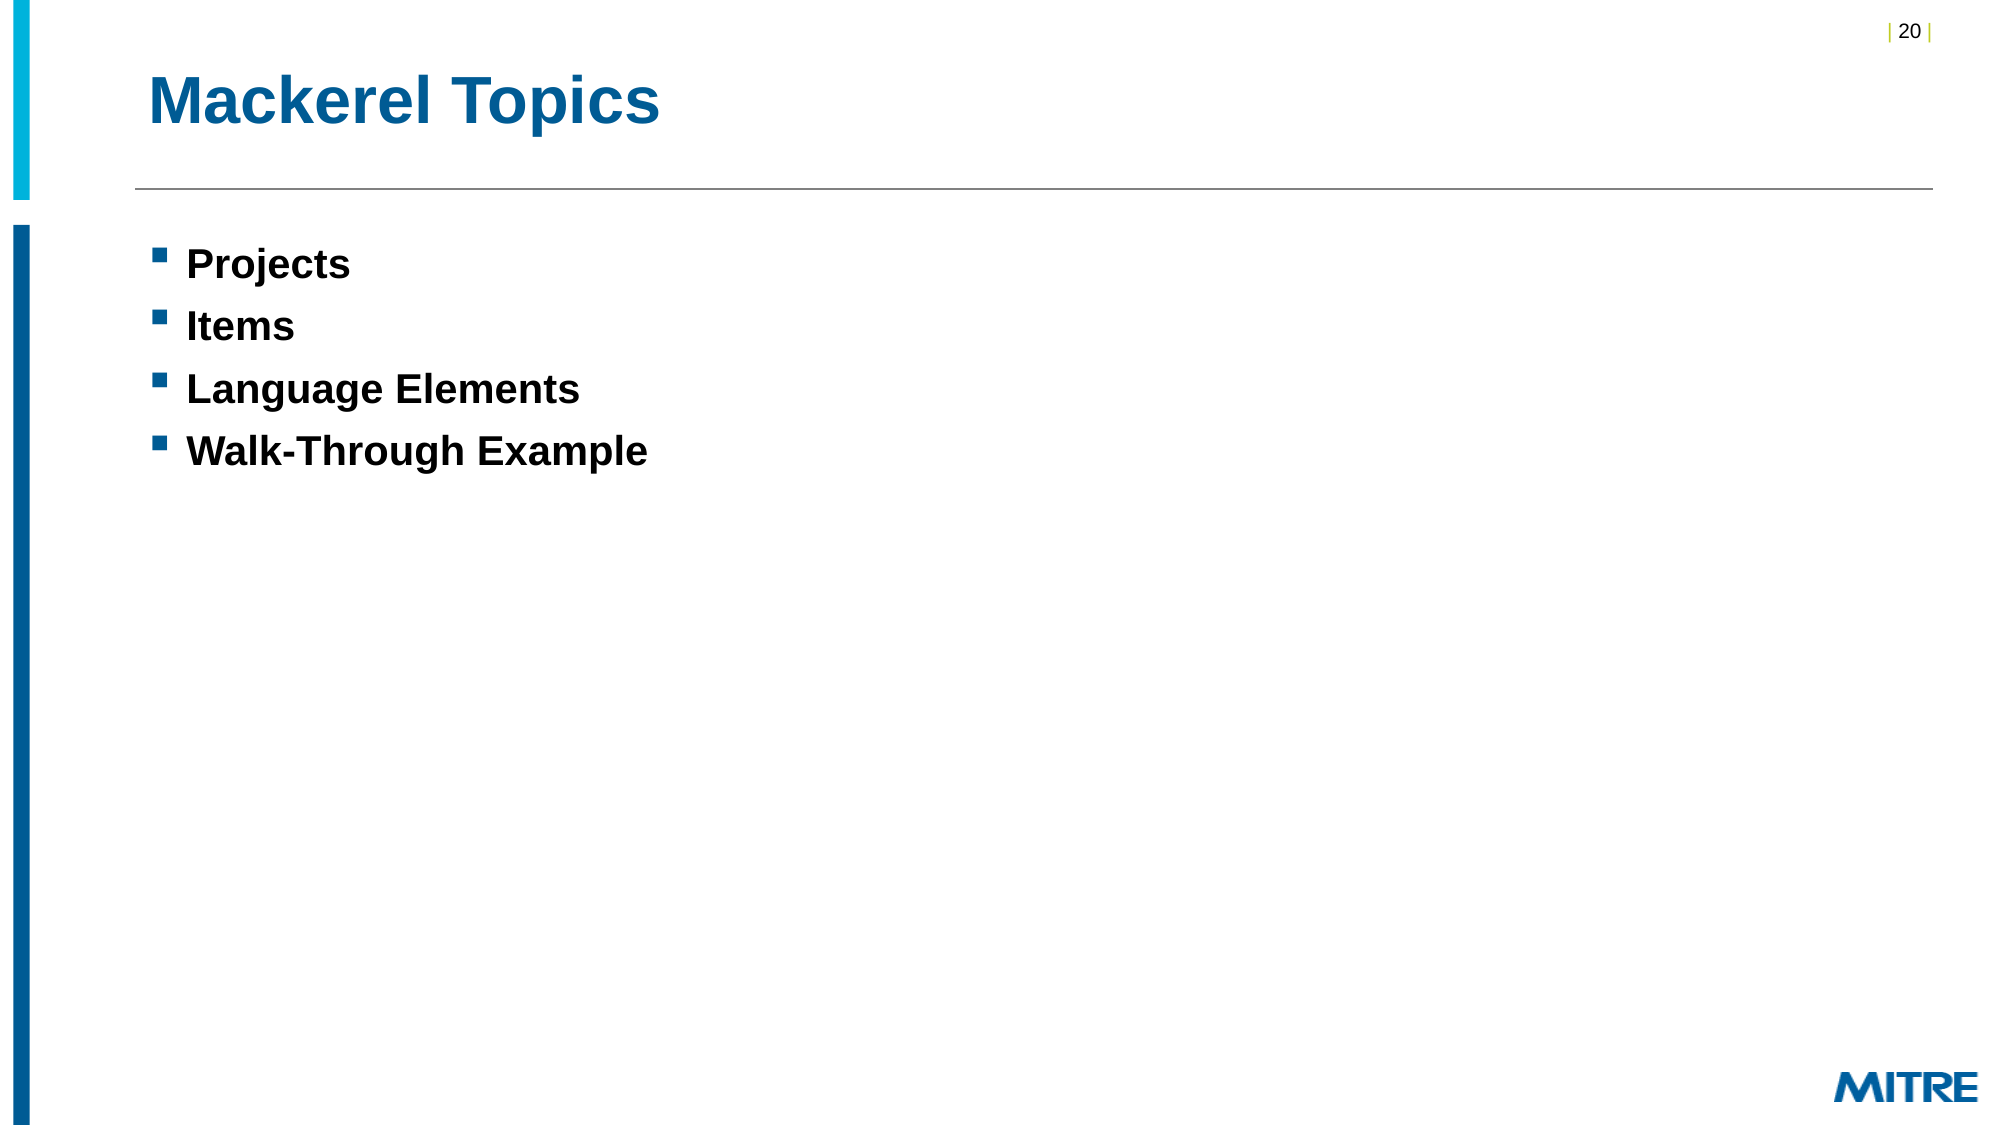

# Mackerel Topics
Projects
Items
Language Elements
Walk-Through Example